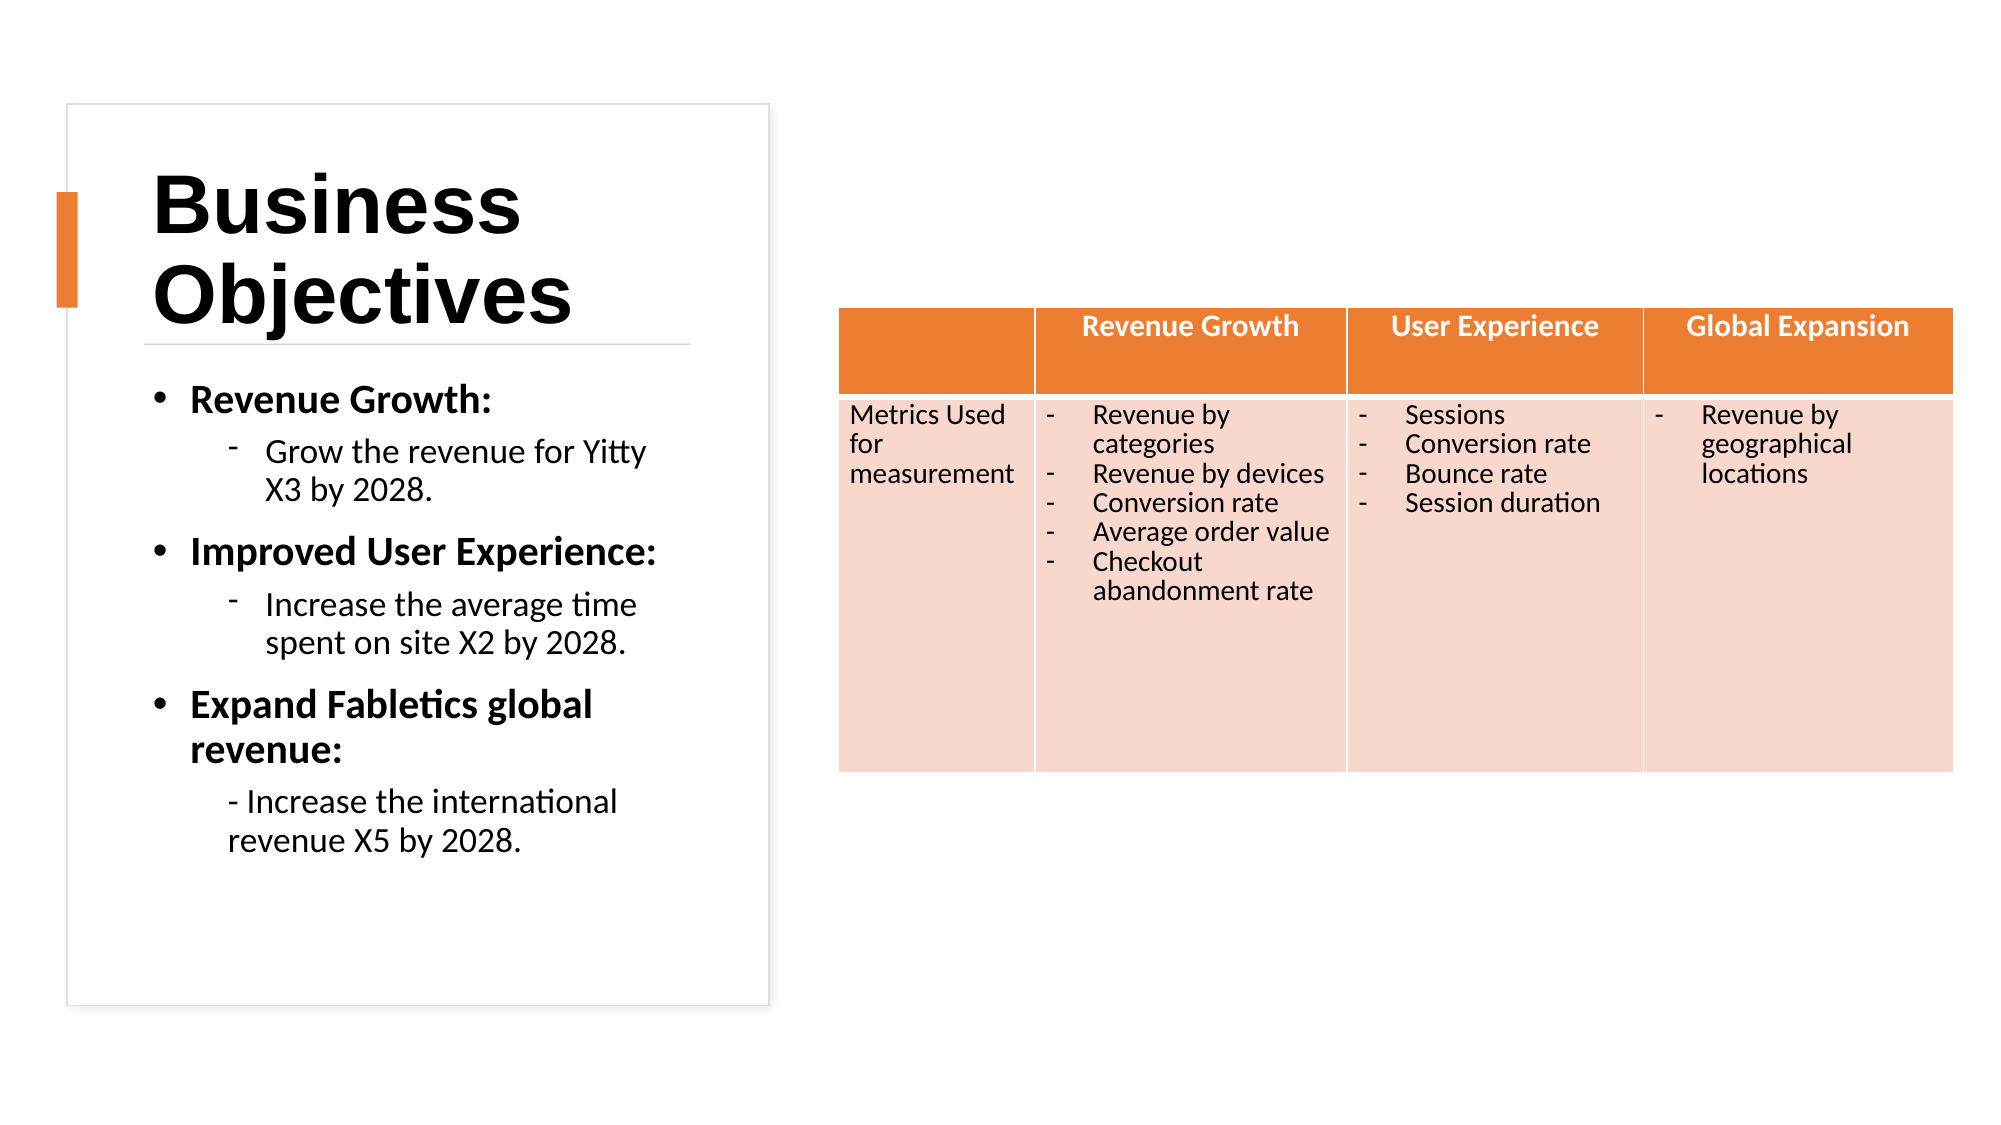

# Business Objectives

|  | Revenue Growth | User Experience | Global Expansion |
| --- | --- | --- | --- |
| Metrics Used for measurement | Revenue by categories Revenue by devices Conversion rate Average order value Checkout abandonment rate | Sessions Conversion rate Bounce rate Session duration | Revenue by geographical locations |

Revenue Growth:
Grow the revenue for Yitty X3 by 2028.
Improved User Experience:
Increase the average time spent on site X2 by 2028.
Expand Fabletics global revenue:
- Increase the international revenue X5 by 2028.